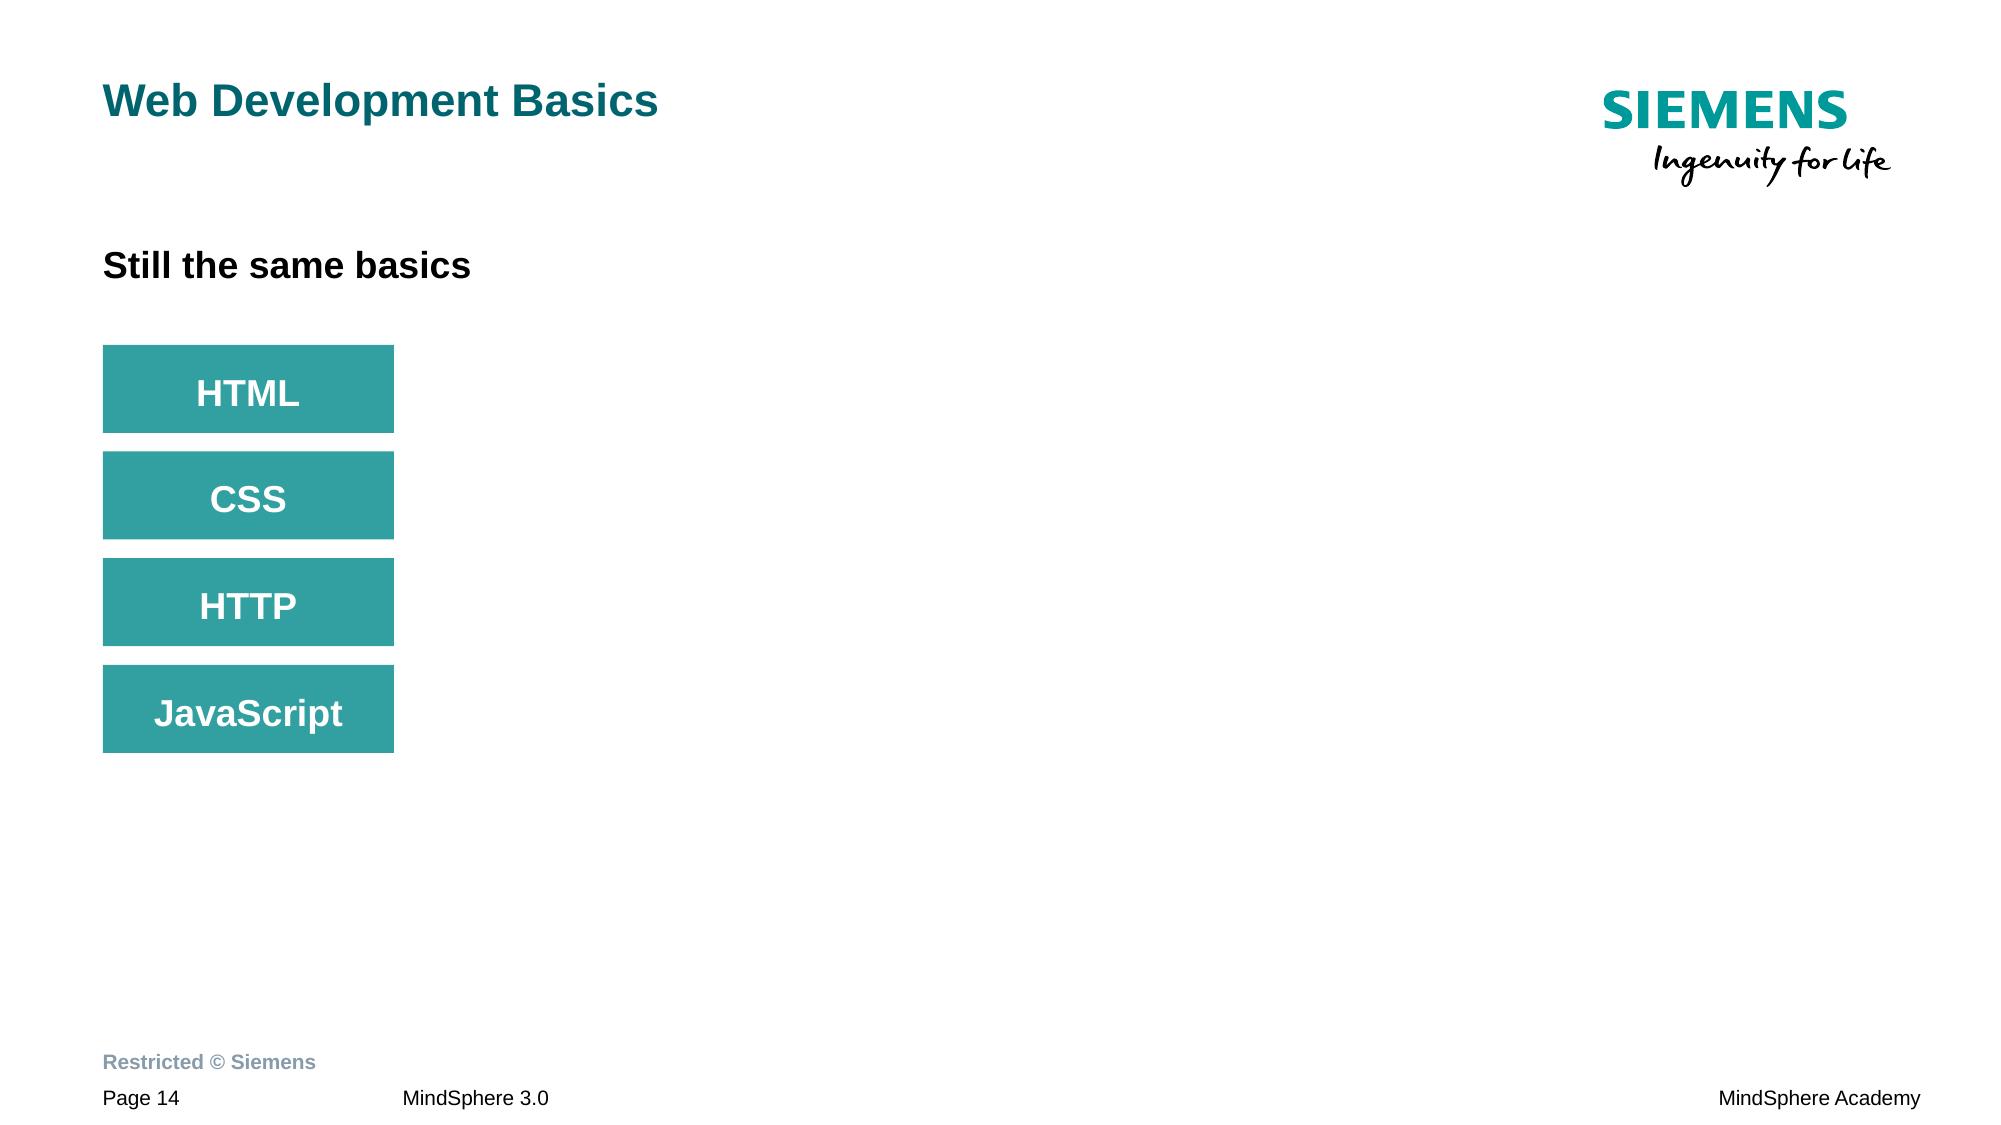

# Web Development Basics
Still the same basics
HTML
CSS
HTTP
JavaScript